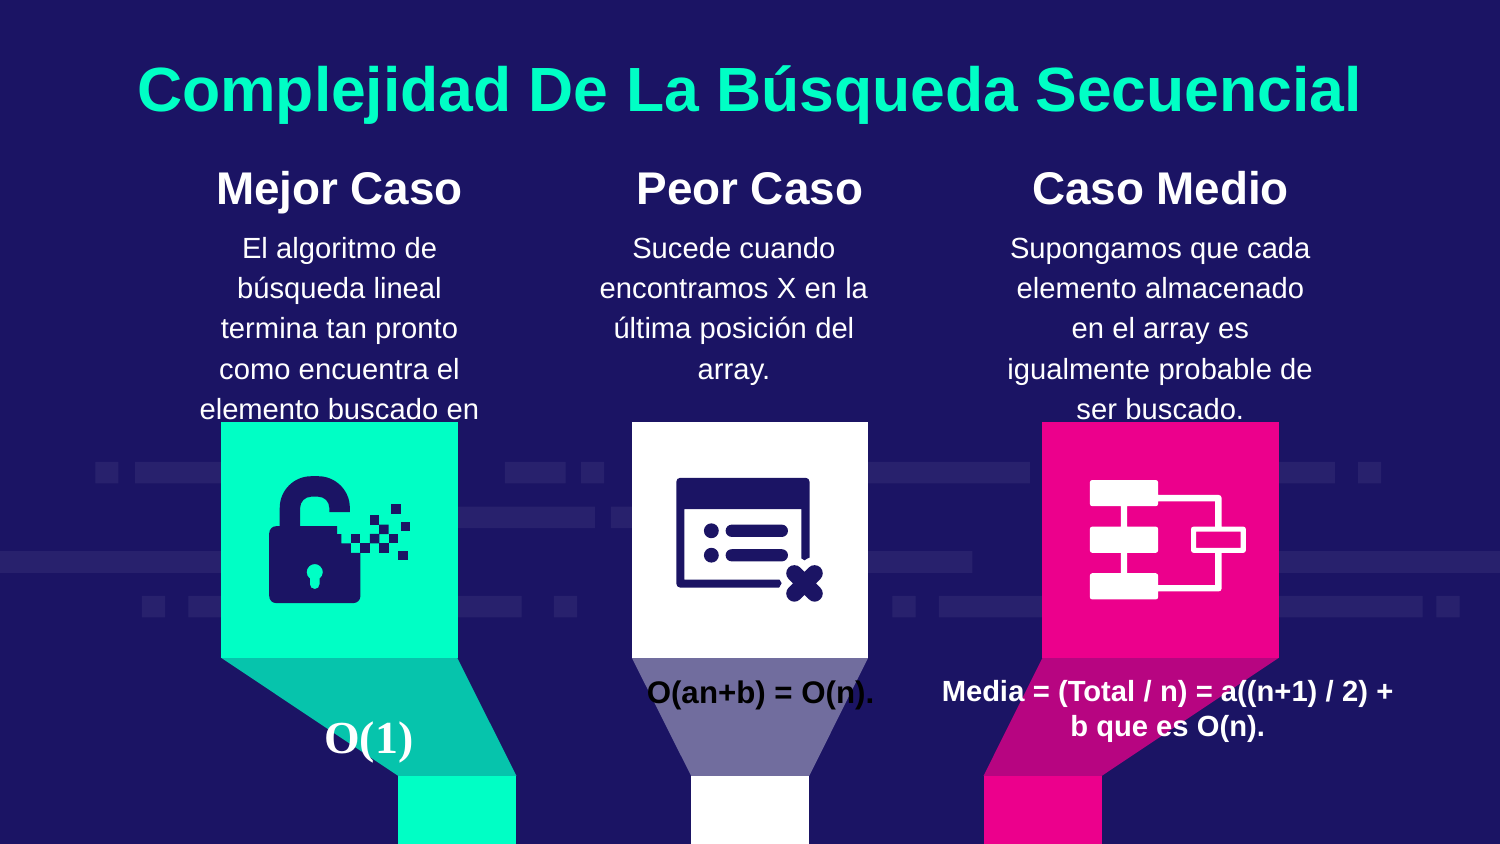

Complejidad De La Búsqueda Secuencial
Mejor Caso
Peor Caso
Caso Medio
El algoritmo de búsqueda lineal termina tan pronto como encuentra el elemento buscado en el array

Sucede cuando encontramos X en la última posición del array.

Supongamos que cada elemento almacenado en el array es igualmente probable de ser buscado.

O(an+b) = O(n).
Media = (Total / n) = a((n+1) / 2) + b que es O(n).
O(1)